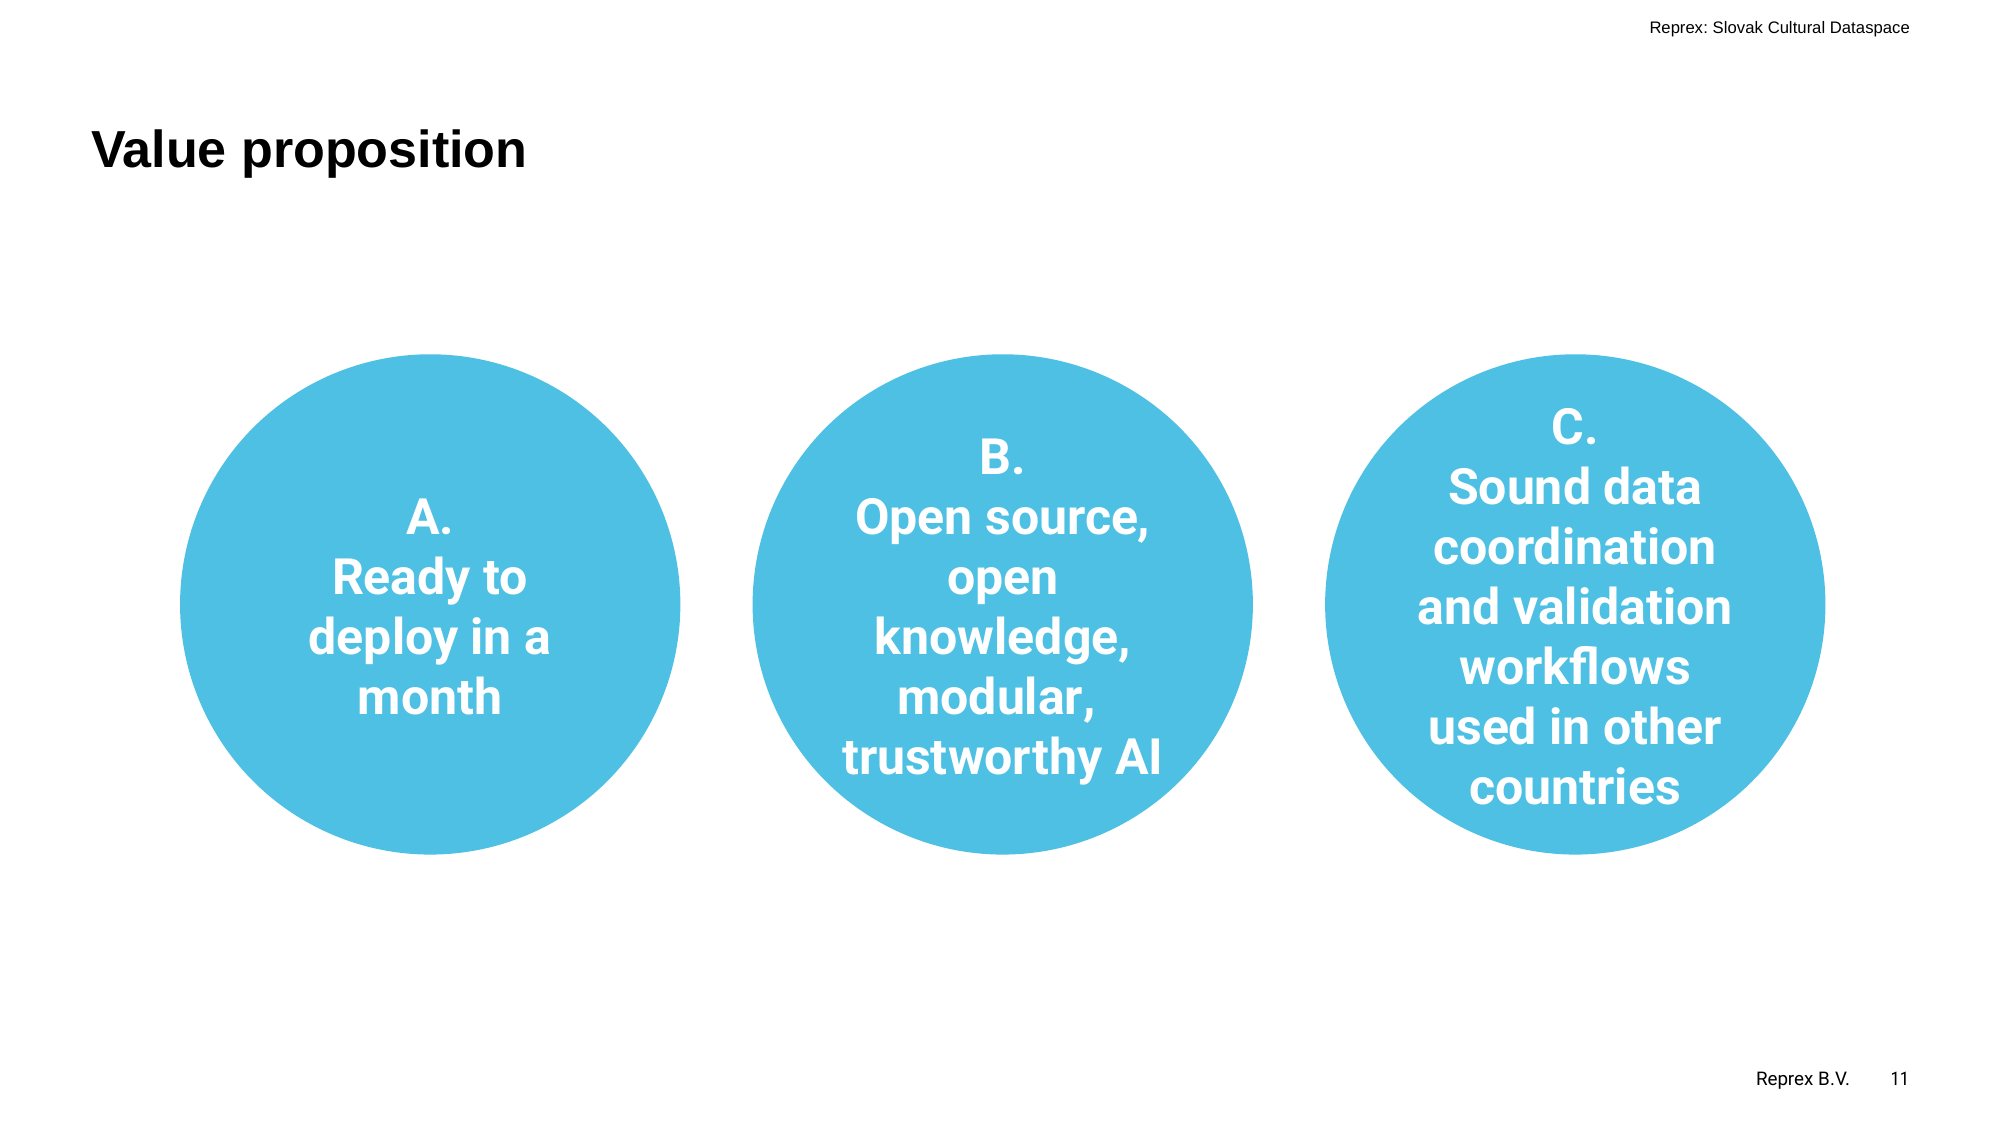

Reprex: Slovak Cultural Dataspace
# Value proposition
A.
Ready to deploy in a month
B.
Open source, open knowledge, modular,
trustworthy AI
C.
Sound data coordination and validation workflows used in other countries